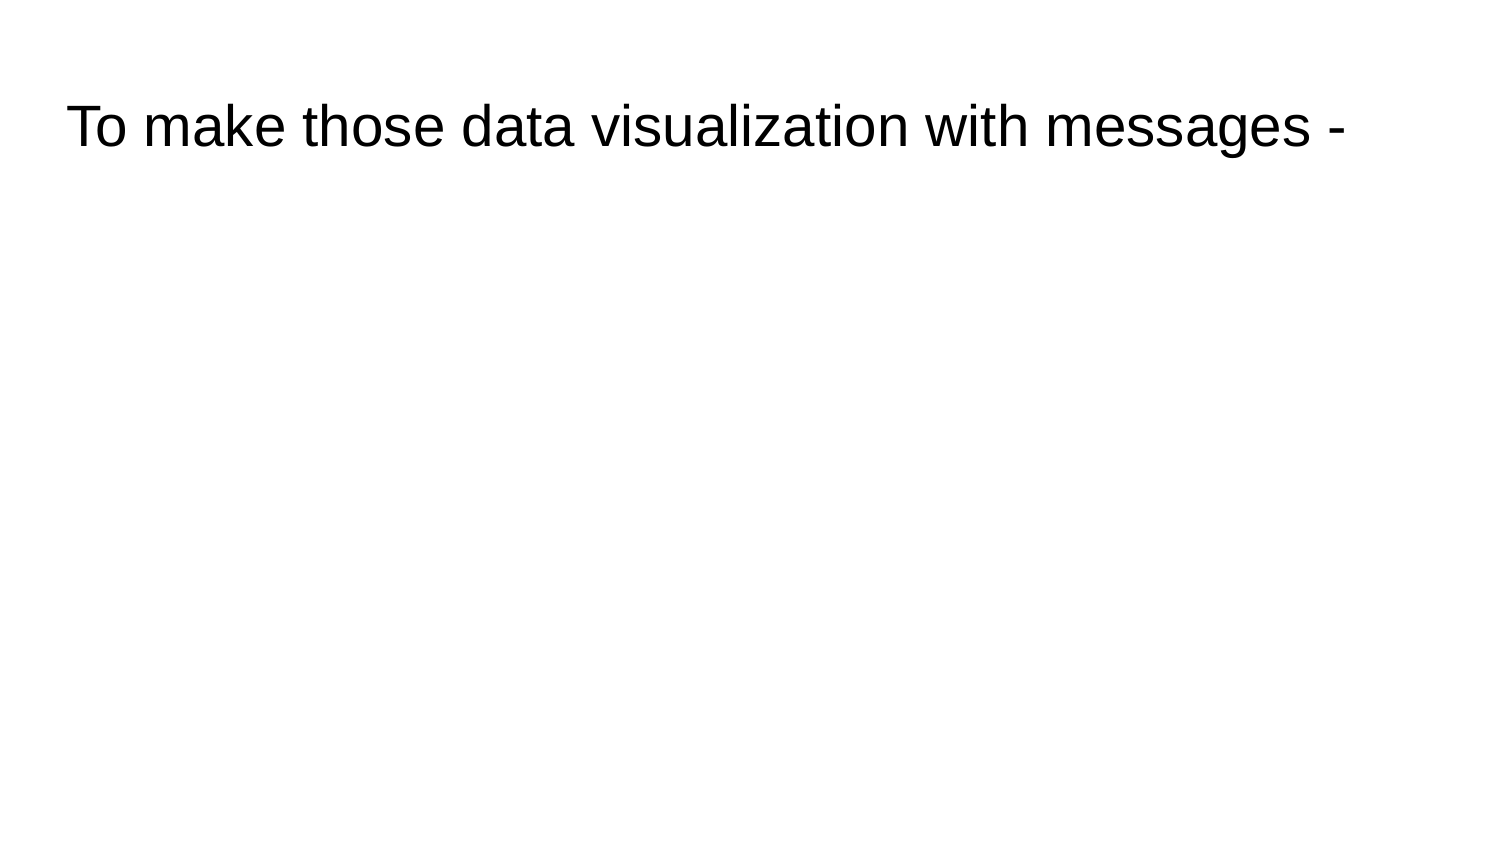

# To make those data visualization with messages -